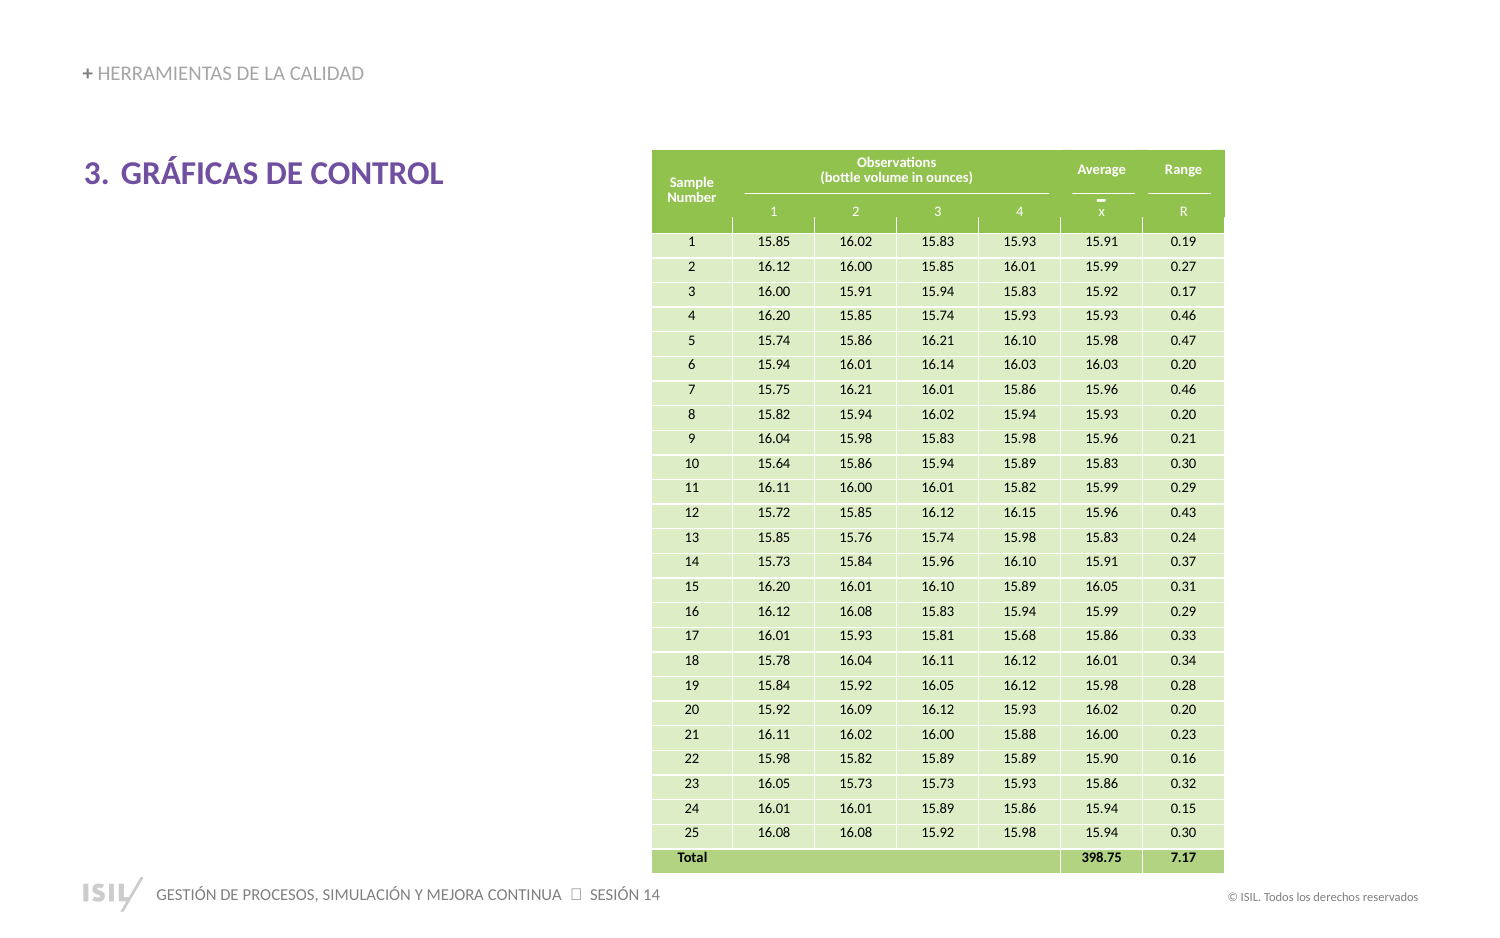

+ HERRAMIENTAS DE LA CALIDAD
| Sample Number | Observations (bottle volume in ounces) |  |  |  | Average | Range |
| --- | --- | --- | --- | --- | --- | --- |
|  | 1 | 2 | 3 | 4 | x | R |
| 1 | 15.85 | 16.02 | 15.83 | 15.93 | 15.91 | 0.19 |
| 2 | 16.12 | 16.00 | 15.85 | 16.01 | 15.99 | 0.27 |
| 3 | 16.00 | 15.91 | 15.94 | 15.83 | 15.92 | 0.17 |
| 4 | 16.20 | 15.85 | 15.74 | 15.93 | 15.93 | 0.46 |
| 5 | 15.74 | 15.86 | 16.21 | 16.10 | 15.98 | 0.47 |
| 6 | 15.94 | 16.01 | 16.14 | 16.03 | 16.03 | 0.20 |
| 7 | 15.75 | 16.21 | 16.01 | 15.86 | 15.96 | 0.46 |
| 8 | 15.82 | 15.94 | 16.02 | 15.94 | 15.93 | 0.20 |
| 9 | 16.04 | 15.98 | 15.83 | 15.98 | 15.96 | 0.21 |
| 10 | 15.64 | 15.86 | 15.94 | 15.89 | 15.83 | 0.30 |
| 11 | 16.11 | 16.00 | 16.01 | 15.82 | 15.99 | 0.29 |
| 12 | 15.72 | 15.85 | 16.12 | 16.15 | 15.96 | 0.43 |
| 13 | 15.85 | 15.76 | 15.74 | 15.98 | 15.83 | 0.24 |
| 14 | 15.73 | 15.84 | 15.96 | 16.10 | 15.91 | 0.37 |
| 15 | 16.20 | 16.01 | 16.10 | 15.89 | 16.05 | 0.31 |
| 16 | 16.12 | 16.08 | 15.83 | 15.94 | 15.99 | 0.29 |
| 17 | 16.01 | 15.93 | 15.81 | 15.68 | 15.86 | 0.33 |
| 18 | 15.78 | 16.04 | 16.11 | 16.12 | 16.01 | 0.34 |
| 19 | 15.84 | 15.92 | 16.05 | 16.12 | 15.98 | 0.28 |
| 20 | 15.92 | 16.09 | 16.12 | 15.93 | 16.02 | 0.20 |
| 21 | 16.11 | 16.02 | 16.00 | 15.88 | 16.00 | 0.23 |
| 22 | 15.98 | 15.82 | 15.89 | 15.89 | 15.90 | 0.16 |
| 23 | 16.05 | 15.73 | 15.73 | 15.93 | 15.86 | 0.32 |
| 24 | 16.01 | 16.01 | 15.89 | 15.86 | 15.94 | 0.15 |
| 25 | 16.08 | 16.08 | 15.92 | 15.98 | 15.94 | 0.30 |
| Total |  |  |  |  | 398.75 | 7.17 |

GRÁFICAS DE CONTROL
-